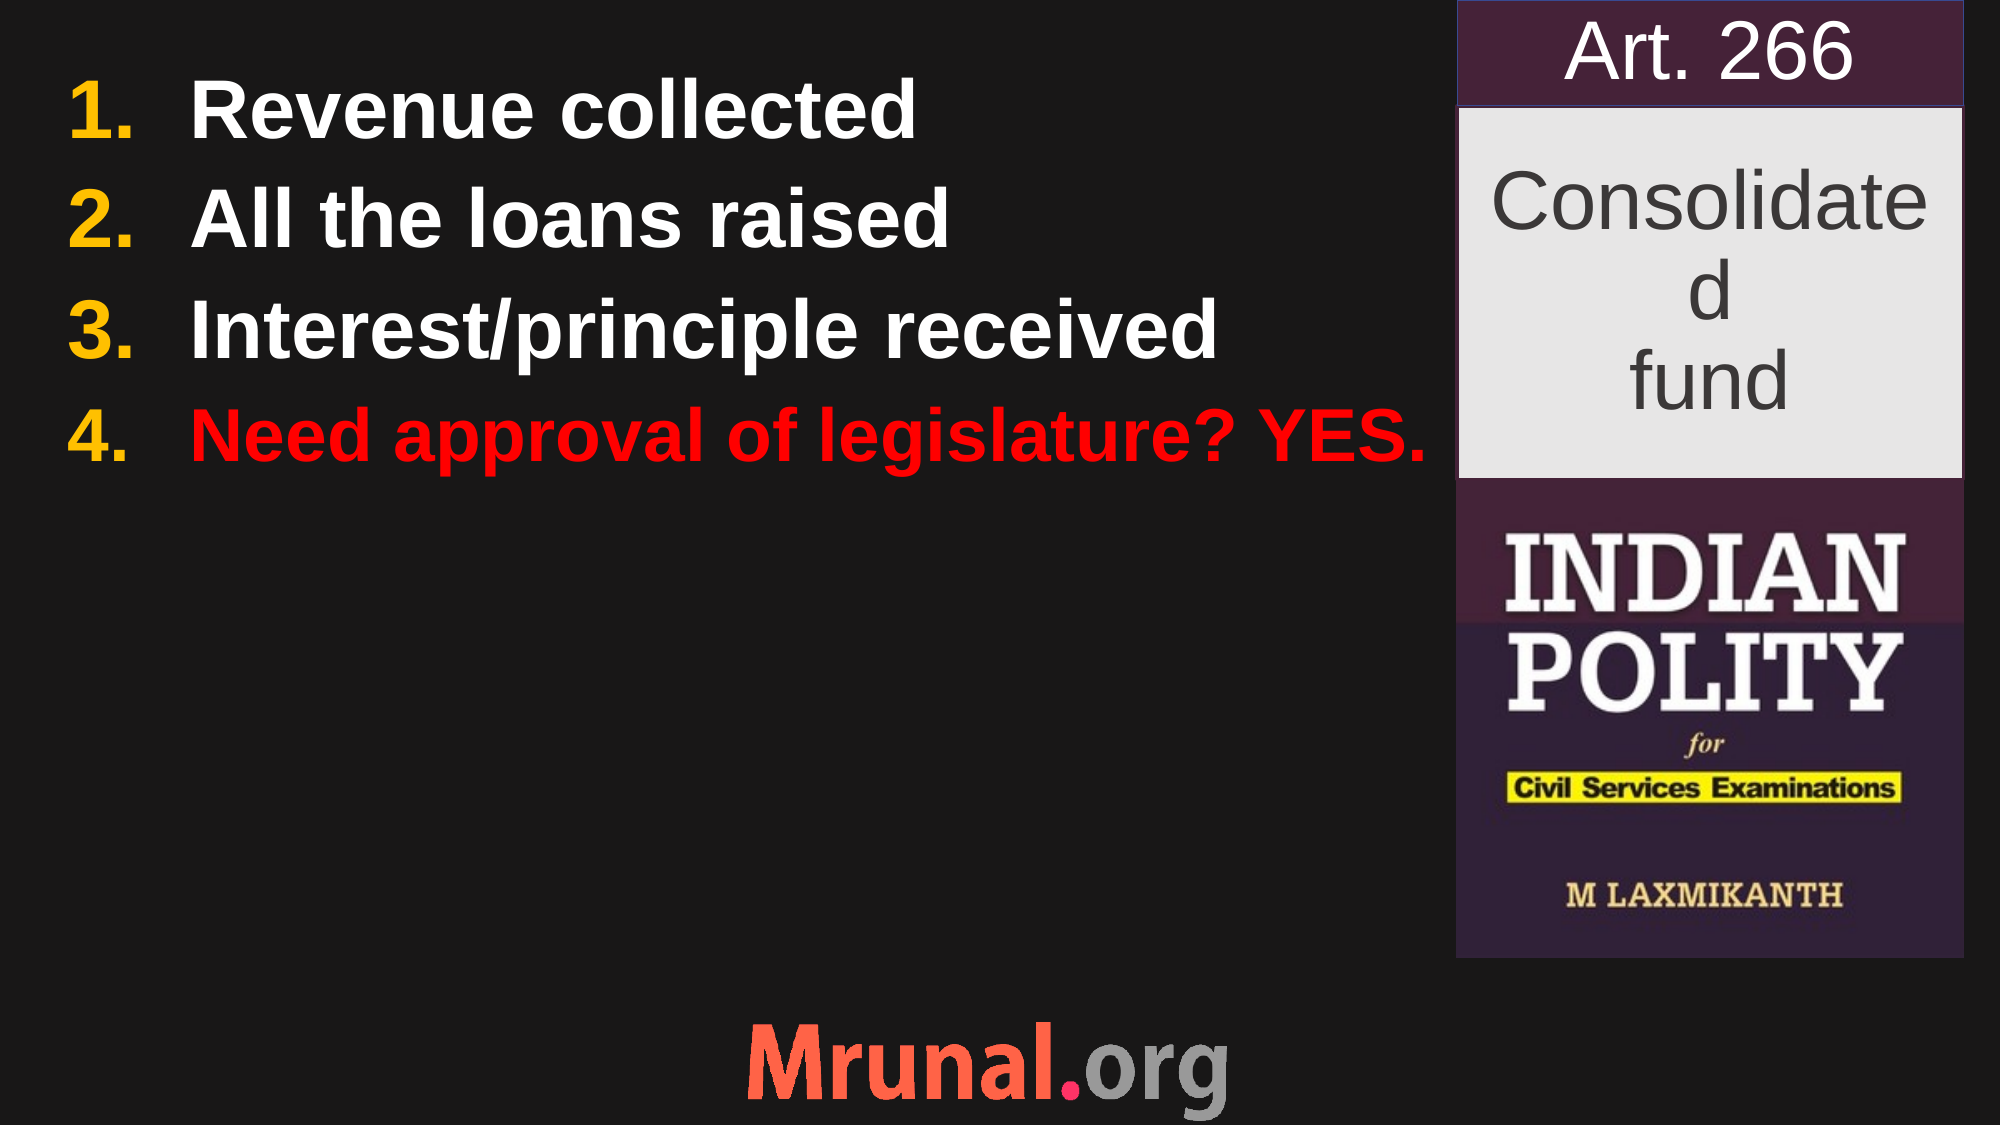

Art. 266
Revenue collected
All the loans raised
Interest/principle received
Need approval of legislature? YES.

# Consolidated fund